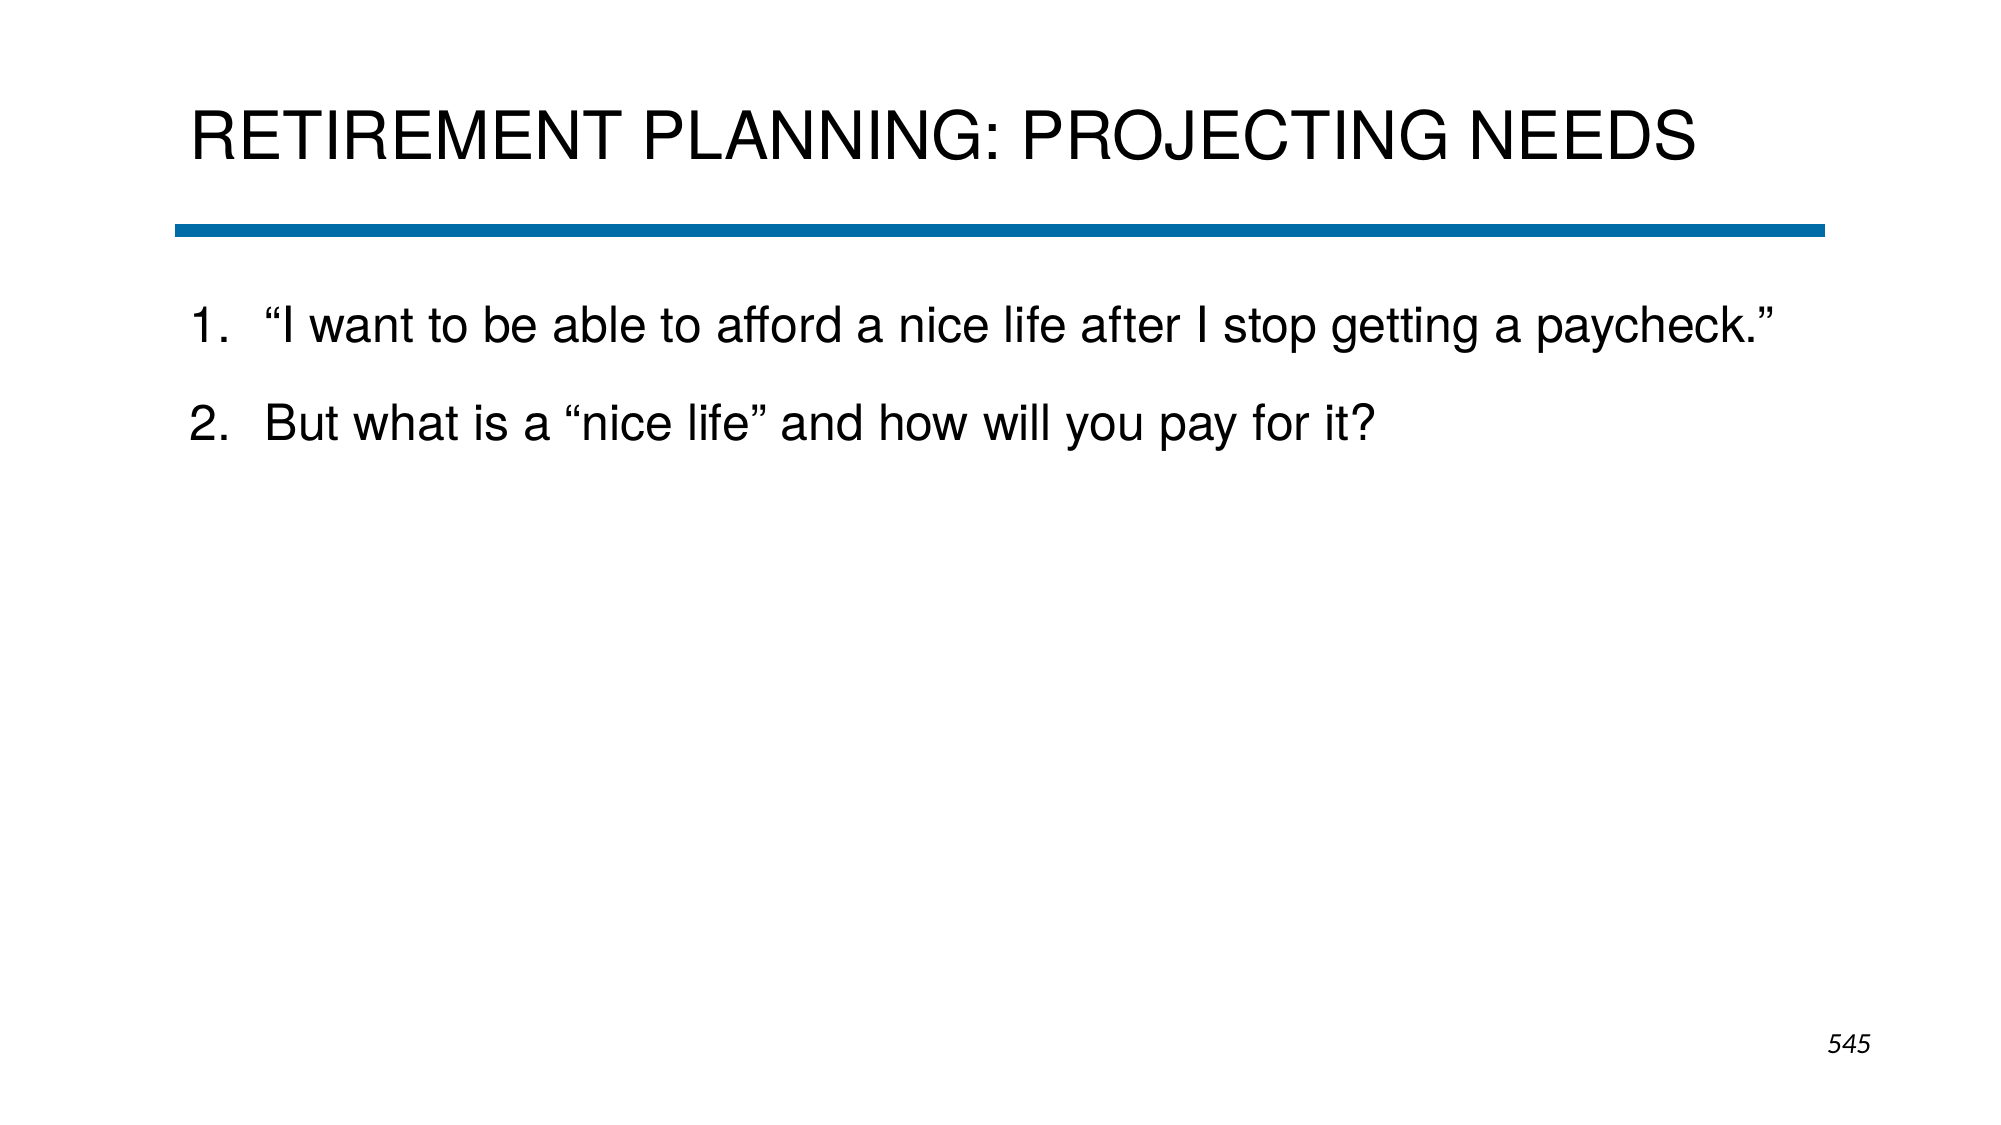

# Retirement Planning: Projecting Needs
“I want to be able to afford a nice life after I stop getting a paycheck.”
But what is a “nice life” and how will you pay for it?

1-545